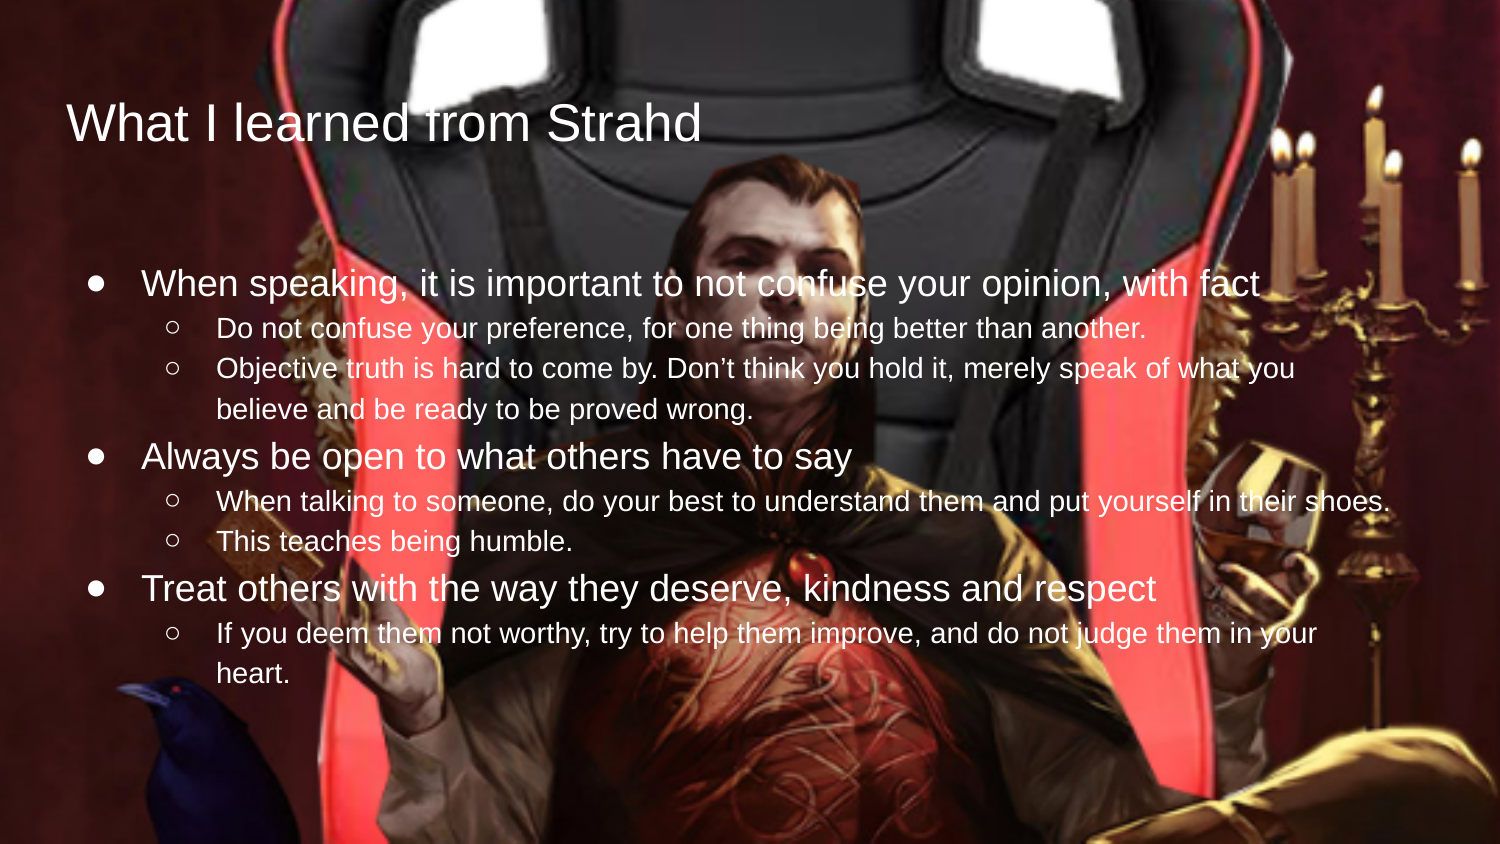

# What I learned from Strahd
When speaking, it is important to not confuse your opinion, with fact
Do not confuse your preference, for one thing being better than another.
Objective truth is hard to come by. Don’t think you hold it, merely speak of what you believe and be ready to be proved wrong.
Always be open to what others have to say
When talking to someone, do your best to understand them and put yourself in their shoes.
This teaches being humble.
Treat others with the way they deserve, kindness and respect
If you deem them not worthy, try to help them improve, and do not judge them in your heart.